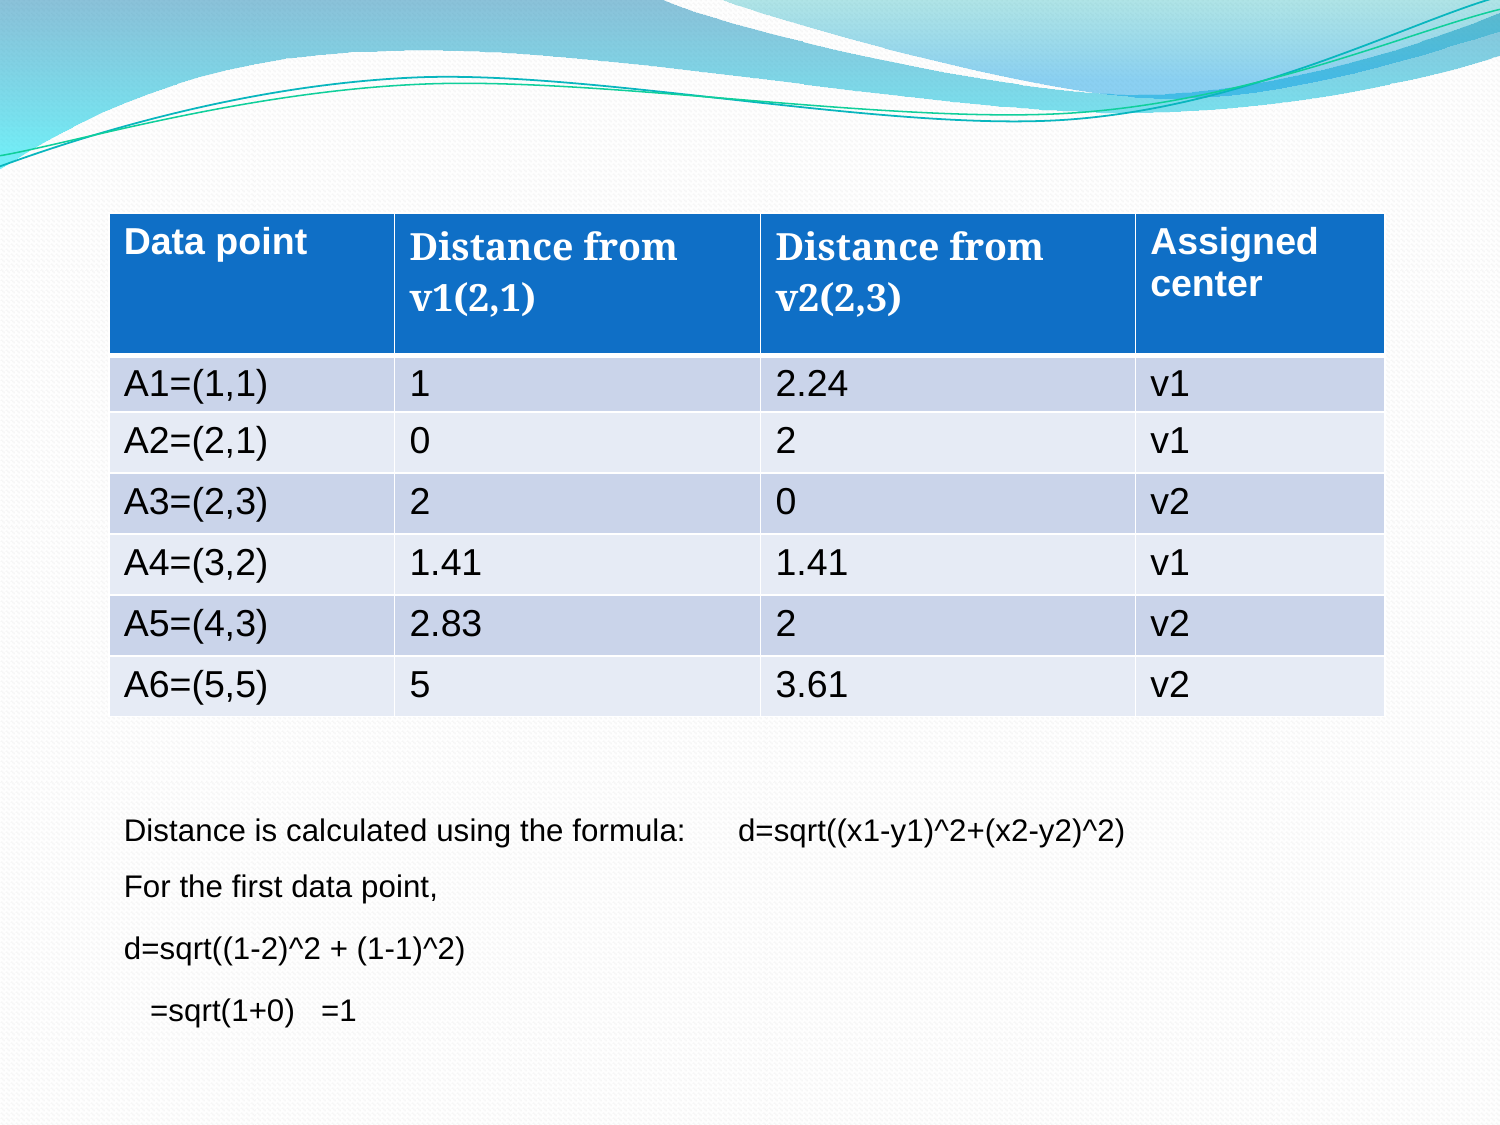

| Data point | Distance from v1(2,1) | Distance from v2(2,3) | Assigned center |
| --- | --- | --- | --- |
| A1=(1,1) | 1 | 2.24 | v1 |
| A2=(2,1) | 0 | 2 | v1 |
| A3=(2,3) | 2 | 0 | v2 |
| A4=(3,2) | 1.41 | 1.41 | v1 |
| A5=(4,3) | 2.83 | 2 | v2 |
| A6=(5,5) | 5 | 3.61 | v2 |
Distance is calculated using the formula:      d=sqrt((x1-y1)^2+(x2-y2)^2)
For the first data point,
d=sqrt((1-2)^2 + (1-1)^2)
   =sqrt(1+0)   =1